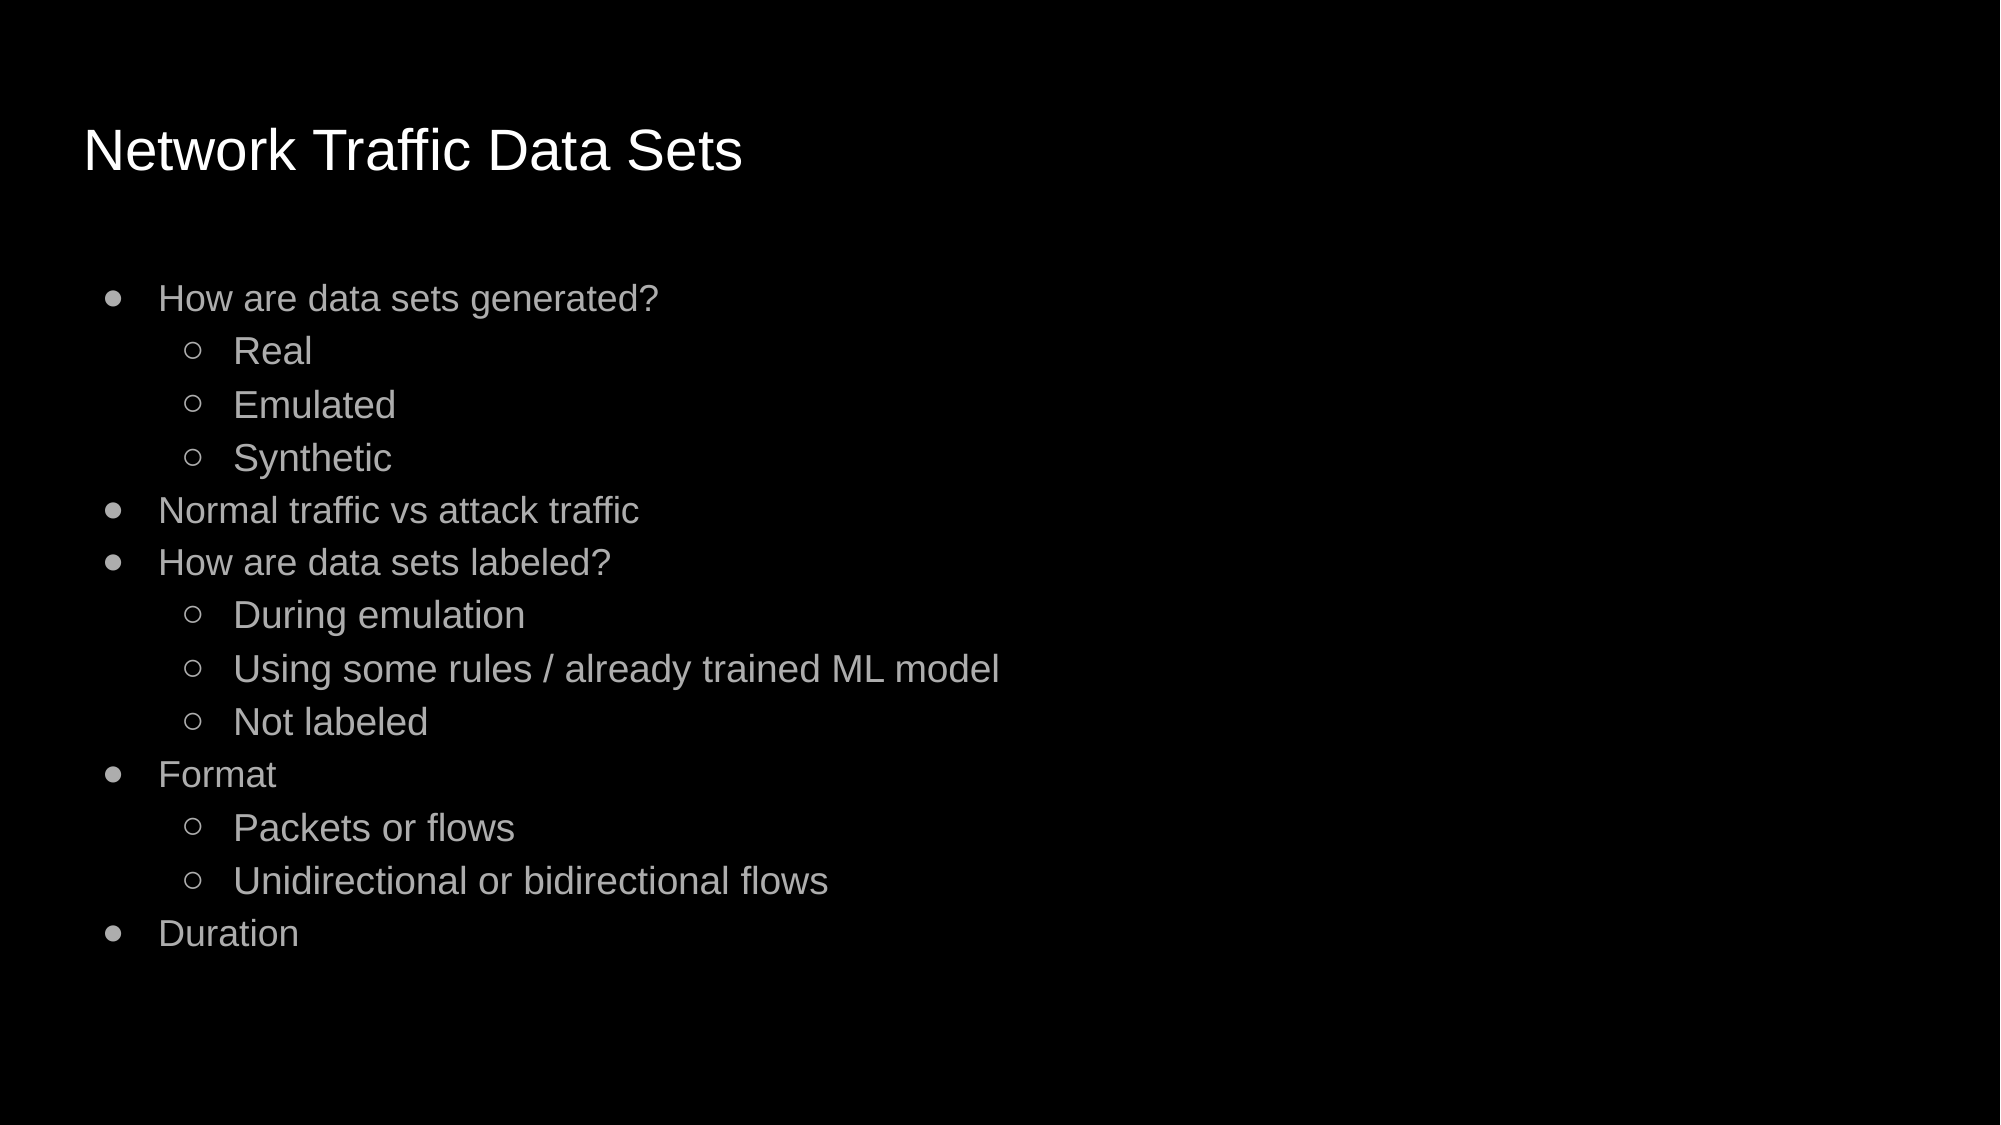

# Network Traffic Data Sets
How are data sets generated?
Real
Emulated
Synthetic
Normal traffic vs attack traffic
How are data sets labeled?
During emulation
Using some rules / already trained ML model
Not labeled
Format
Packets or flows
Unidirectional or bidirectional flows
Duration

26